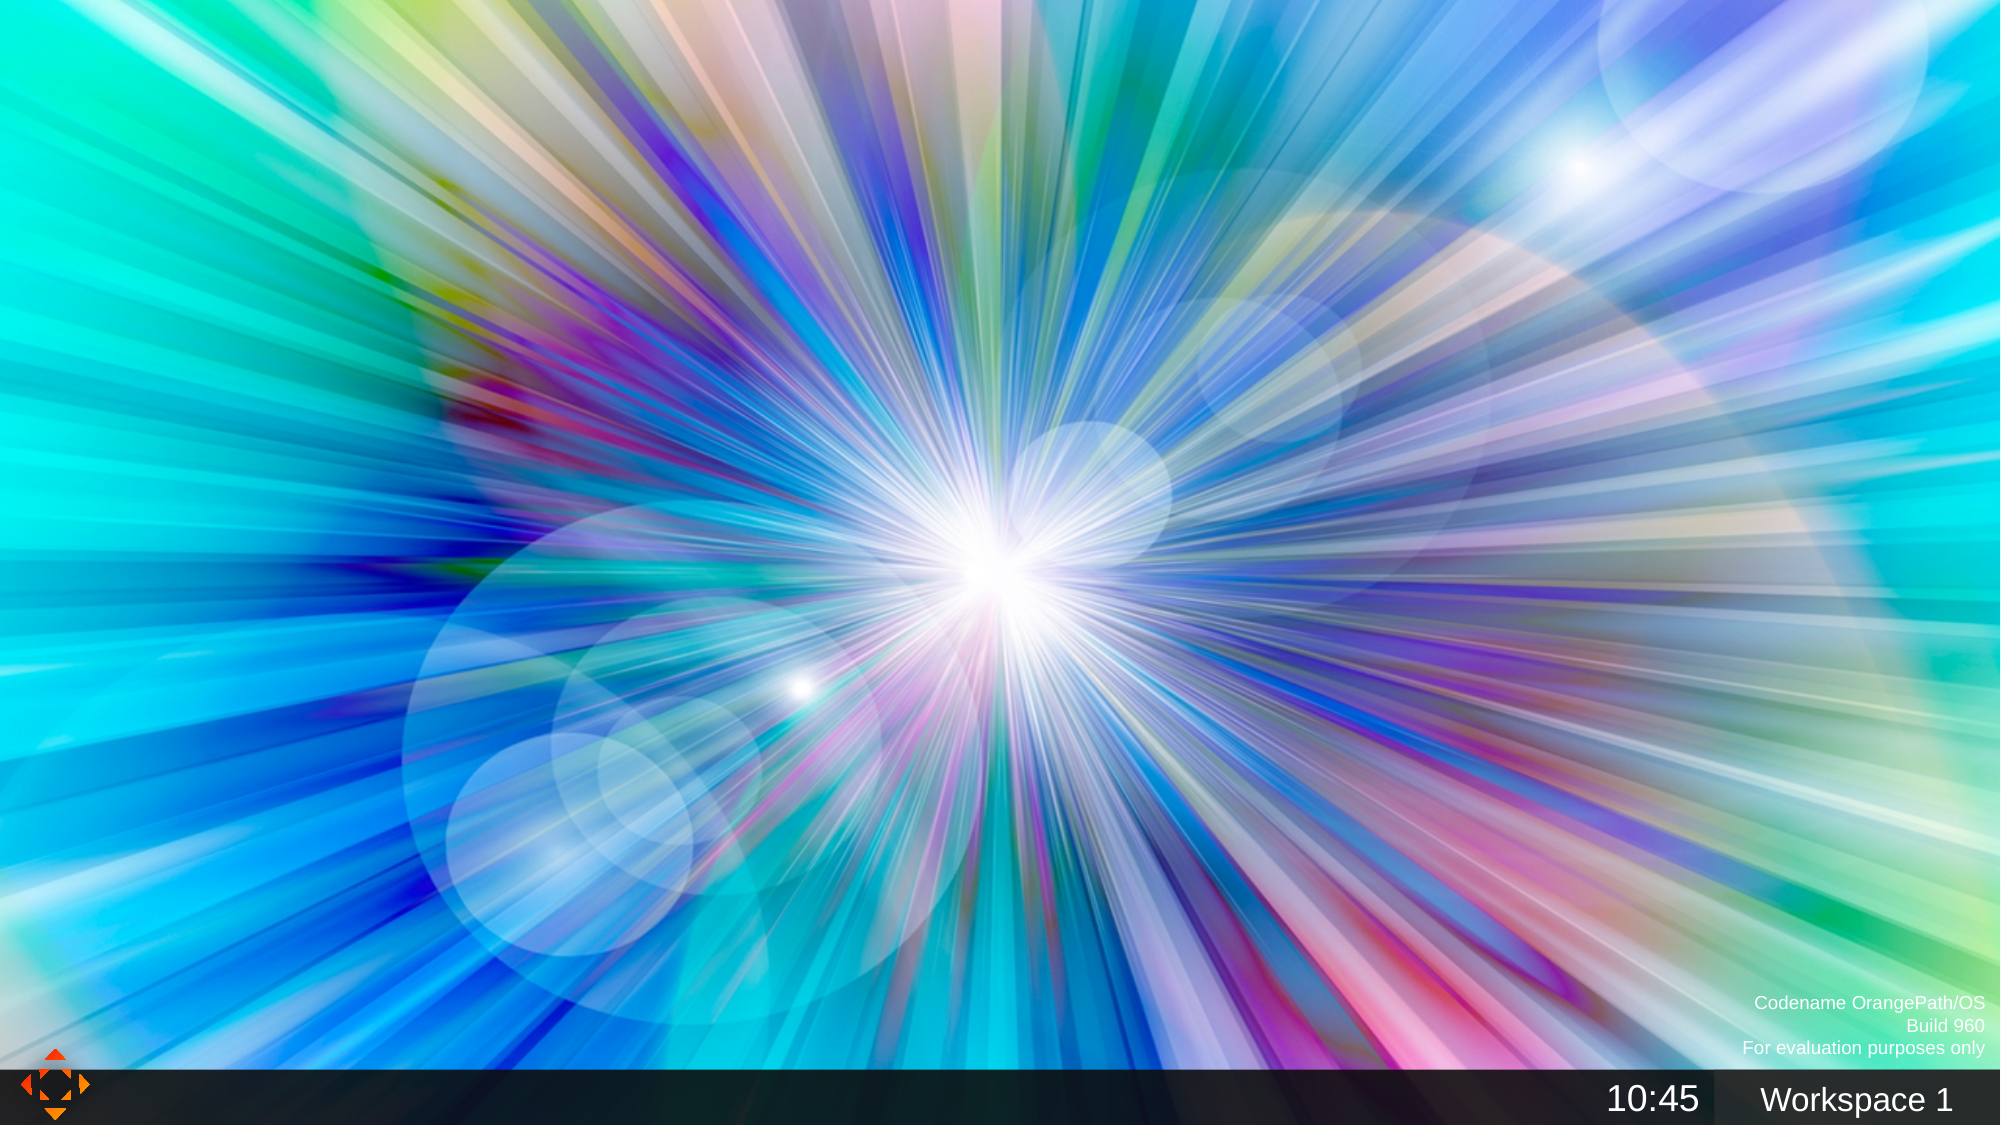

49
Markus
15
False
False
Menu
Codename OrangePath/OS
Build 960
For evaluation purposes only

10:45
AppName

Workspace 1